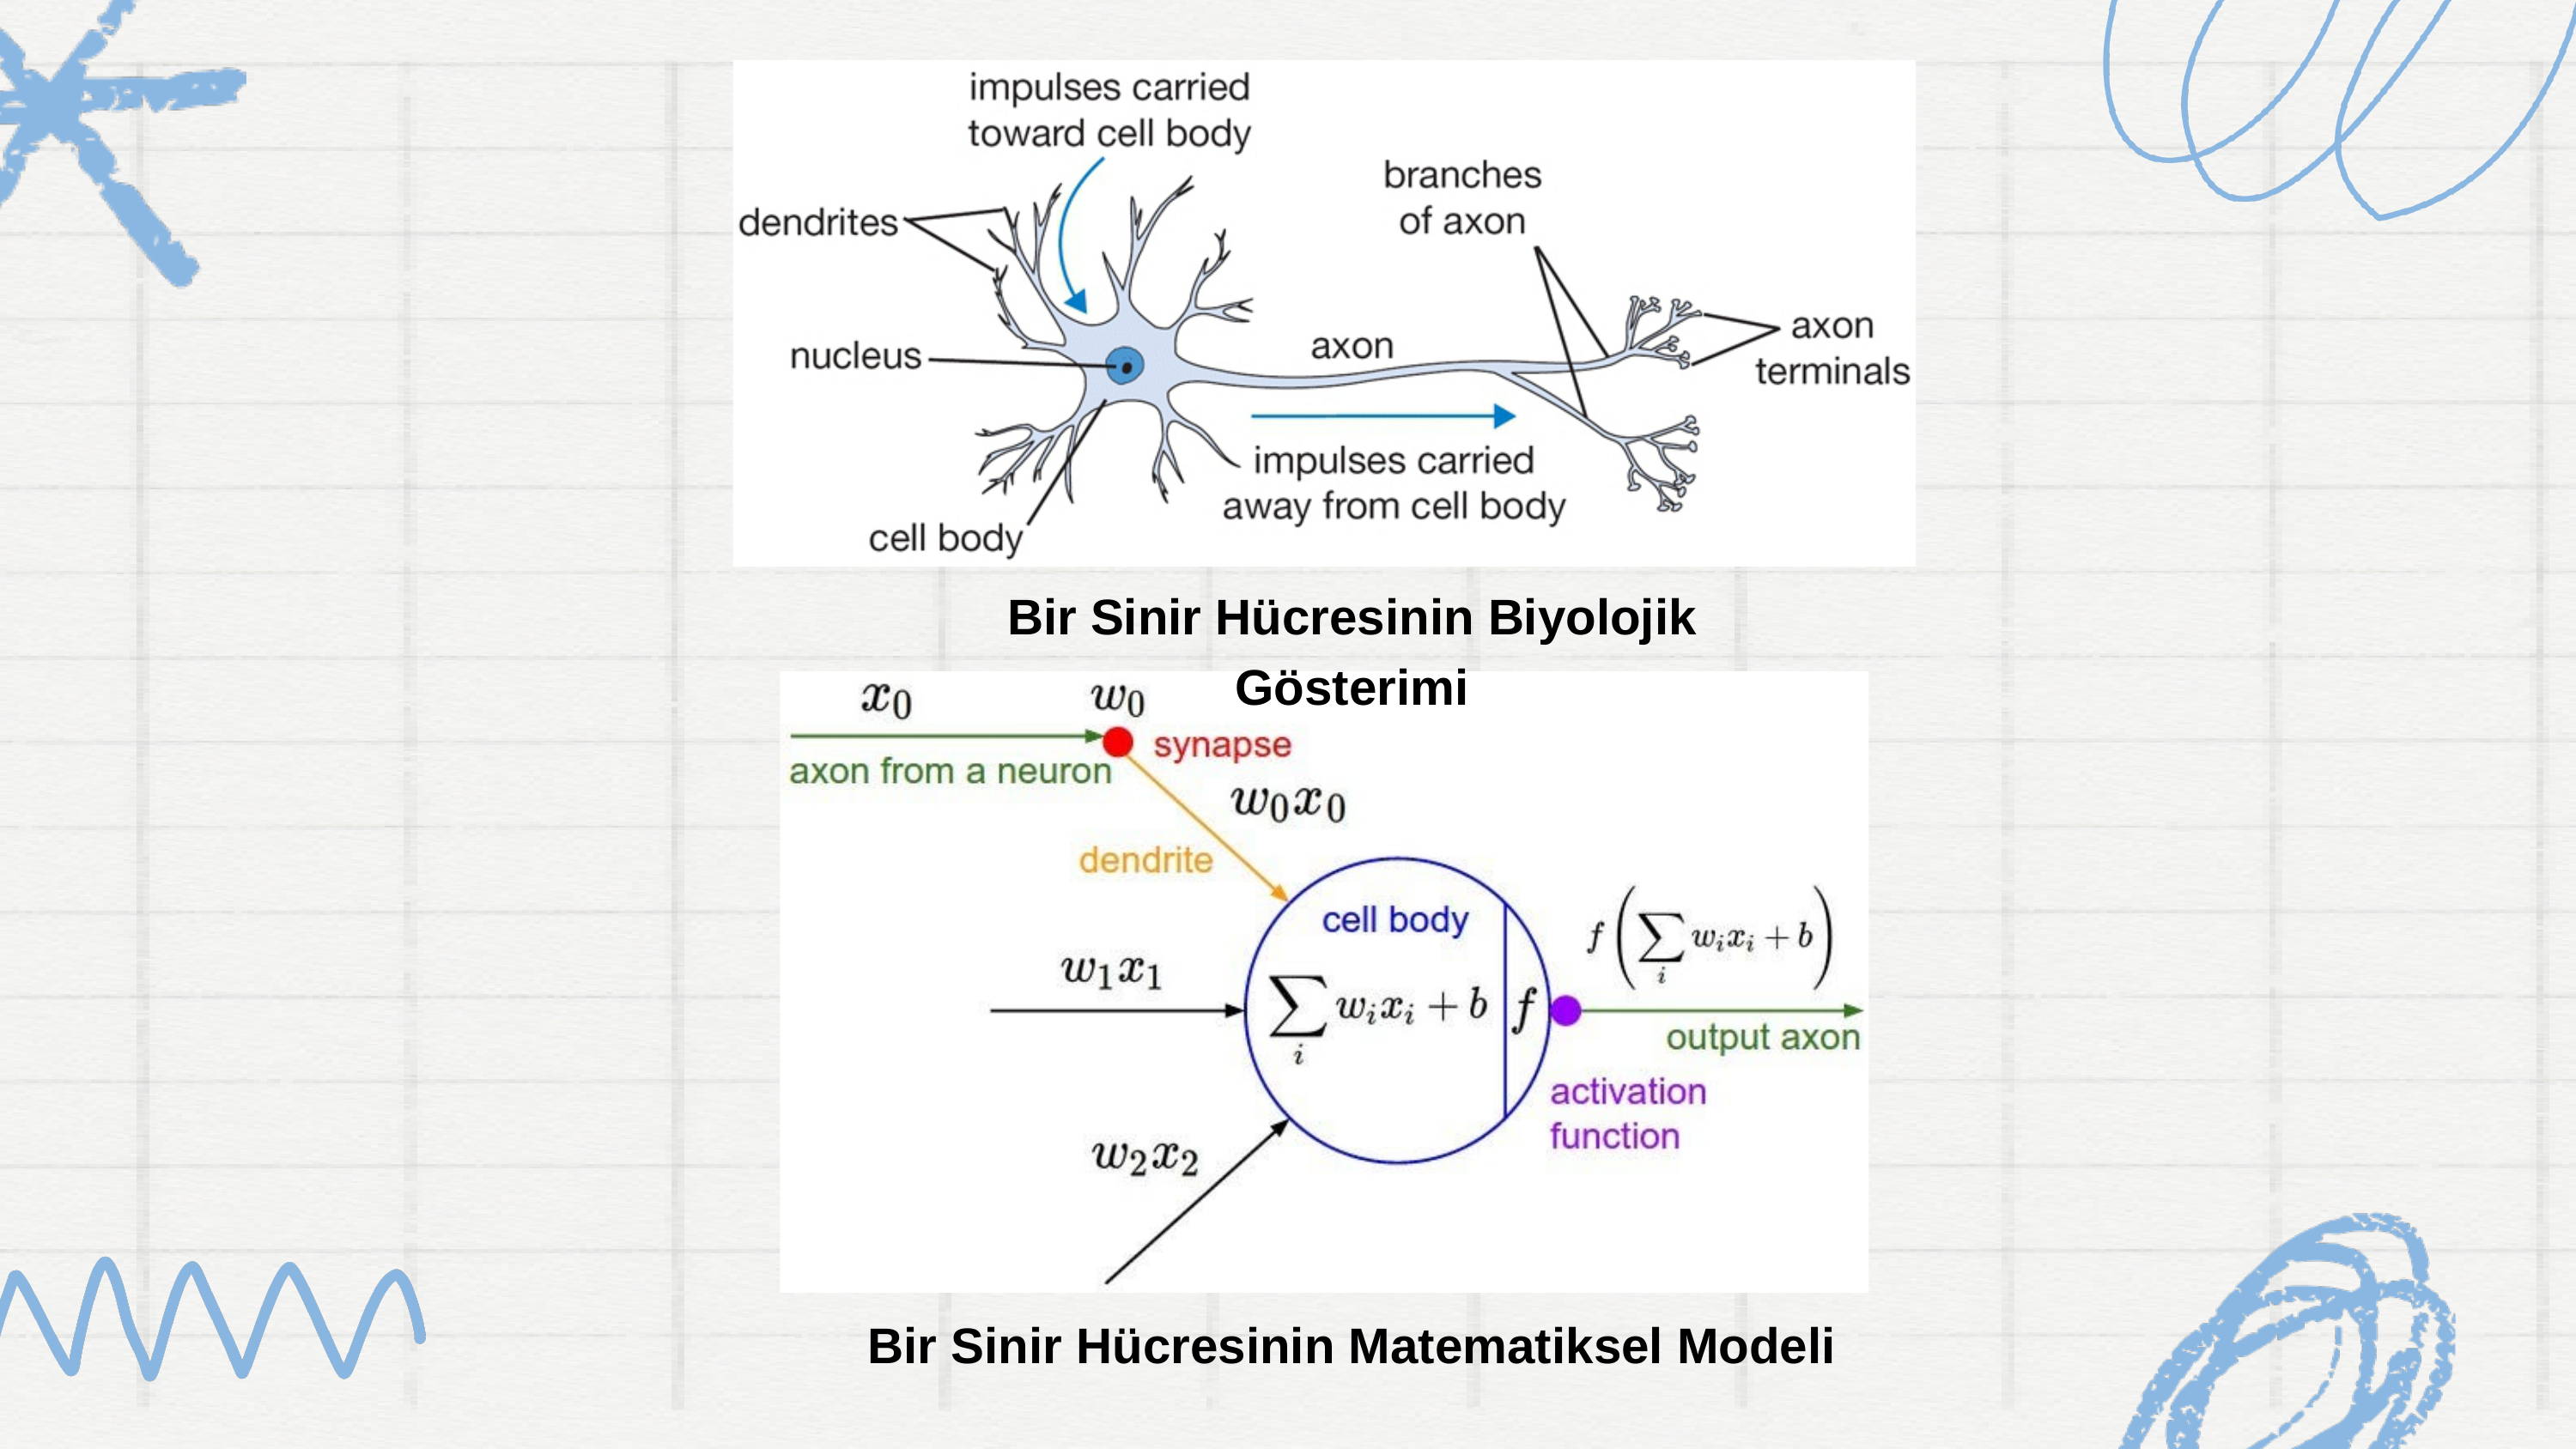

Bir Sinir Hücresinin Biyolojik Gösterimi

Bir Sinir Hücresinin Matematiksel Modeli